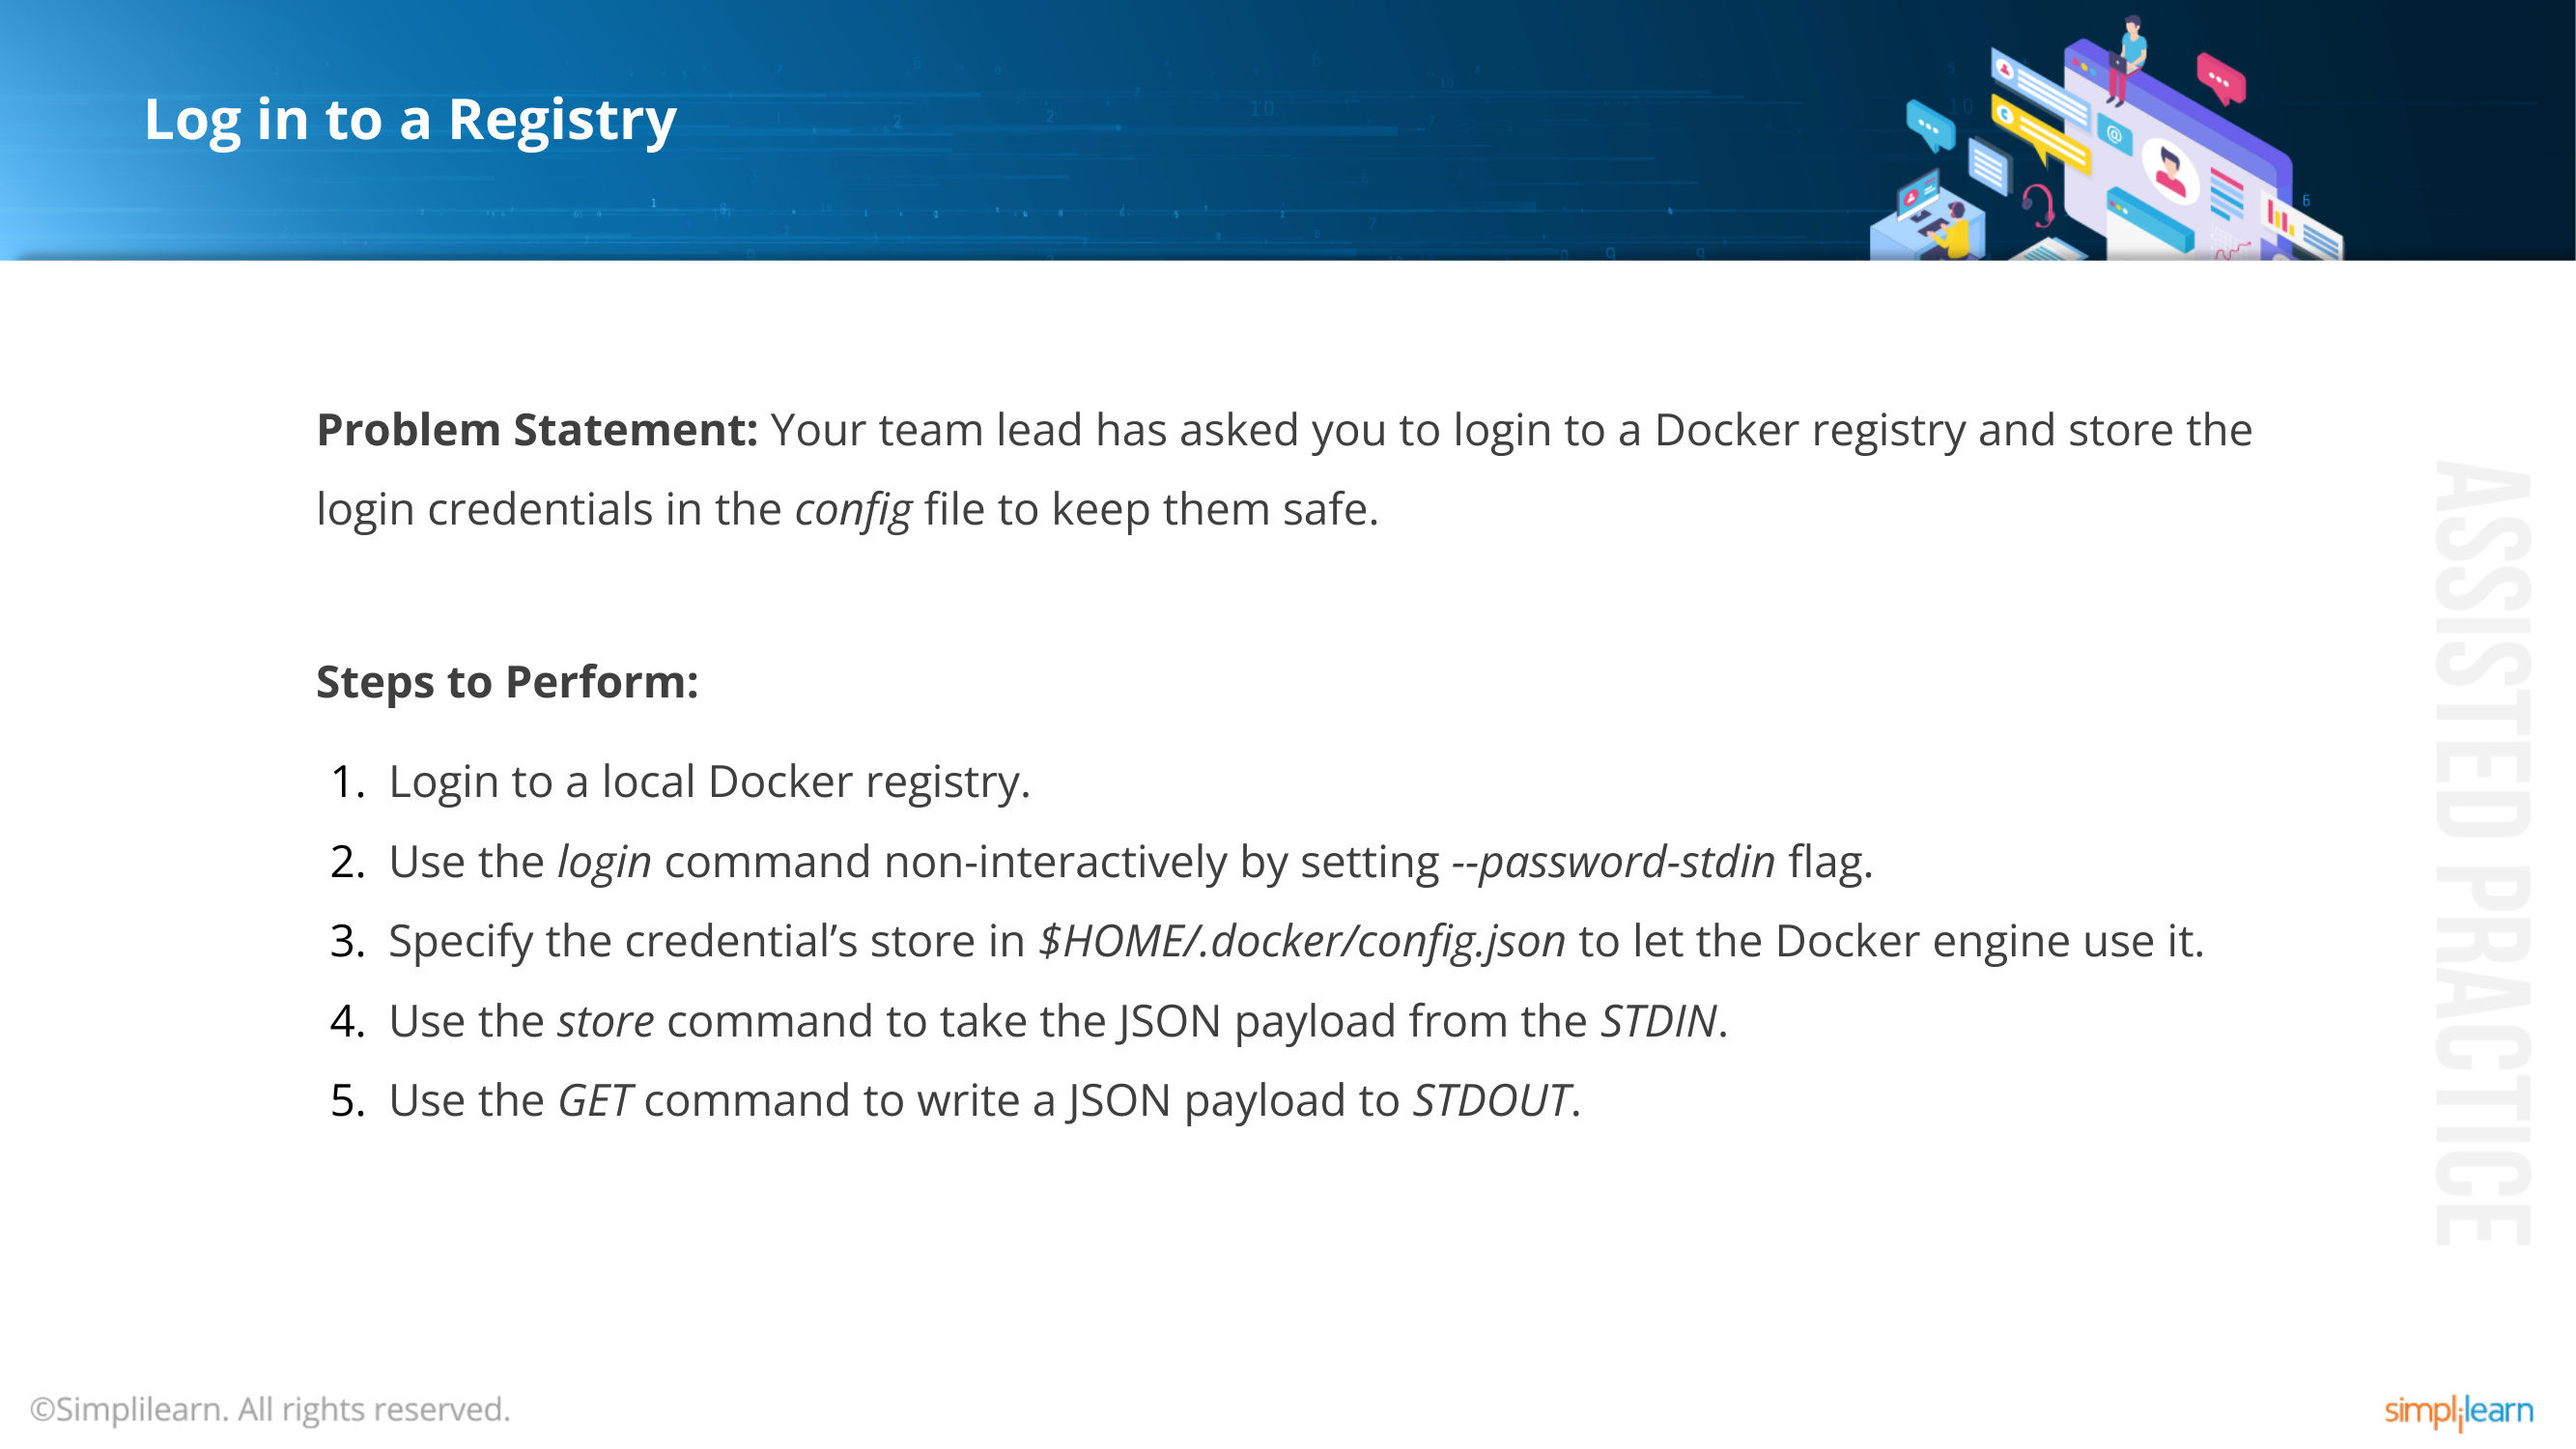

# Log in to a Registry
Problem Statement: Your team lead has asked you to login to a Docker registry and store the login credentials in the config file to keep them safe.

Steps to Perform:
Login to a local Docker registry.
Use the login command non-interactively by setting --password-stdin flag.
Specify the credential’s store in $HOME/.docker/config.json to let the Docker engine use it.
Use the store command to take the JSON payload from the STDIN.
Use the GET command to write a JSON payload to STDOUT.